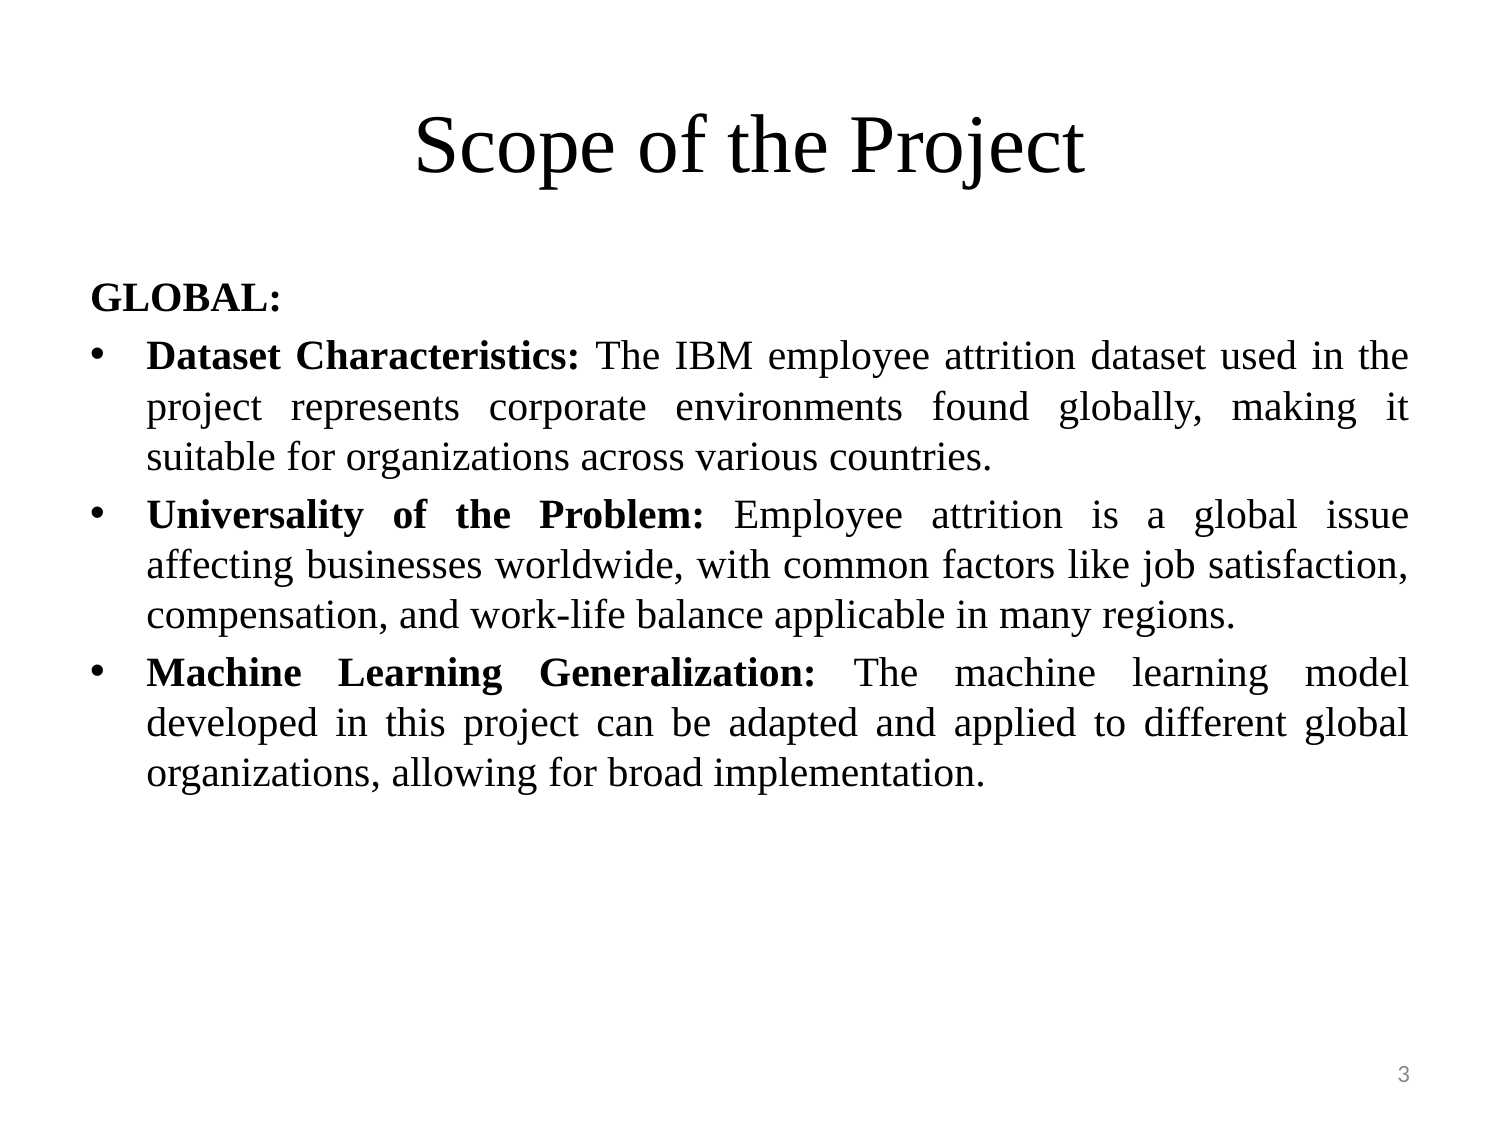

# Scope of the Project
GLOBAL:
Dataset Characteristics: The IBM employee attrition dataset used in the project represents corporate environments found globally, making it suitable for organizations across various countries.
Universality of the Problem: Employee attrition is a global issue affecting businesses worldwide, with common factors like job satisfaction, compensation, and work-life balance applicable in many regions.
Machine Learning Generalization: The machine learning model developed in this project can be adapted and applied to different global organizations, allowing for broad implementation.

3